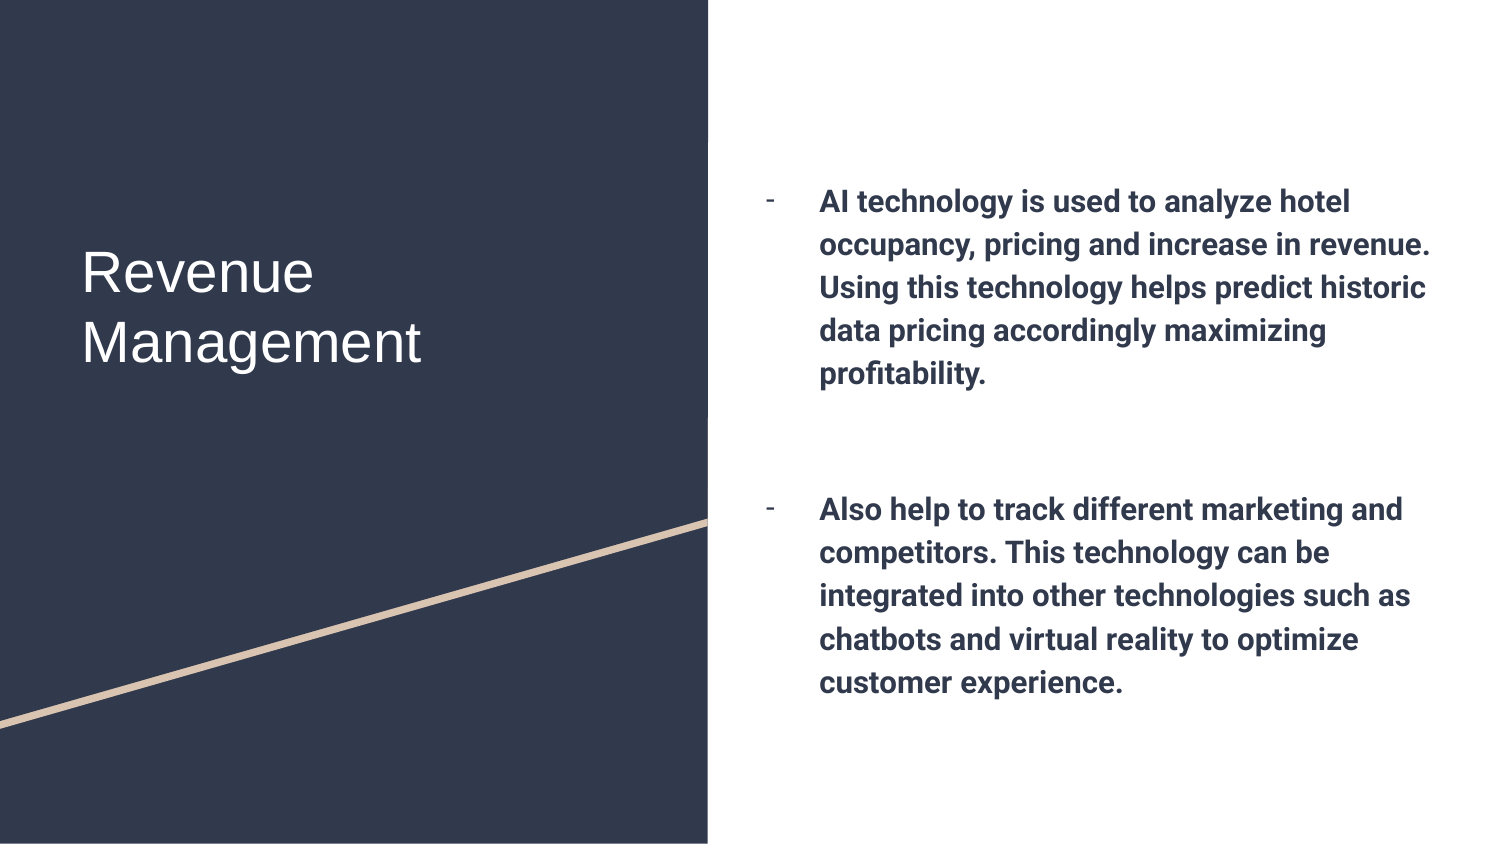

AI technology is used to analyze hotel occupancy, pricing and increase in revenue. Using this technology helps predict historic data pricing accordingly maximizing profitability.

Also help to track different marketing and competitors. This technology can be integrated into other technologies such as chatbots and virtual reality to optimize customer experience.

# Revenue Management